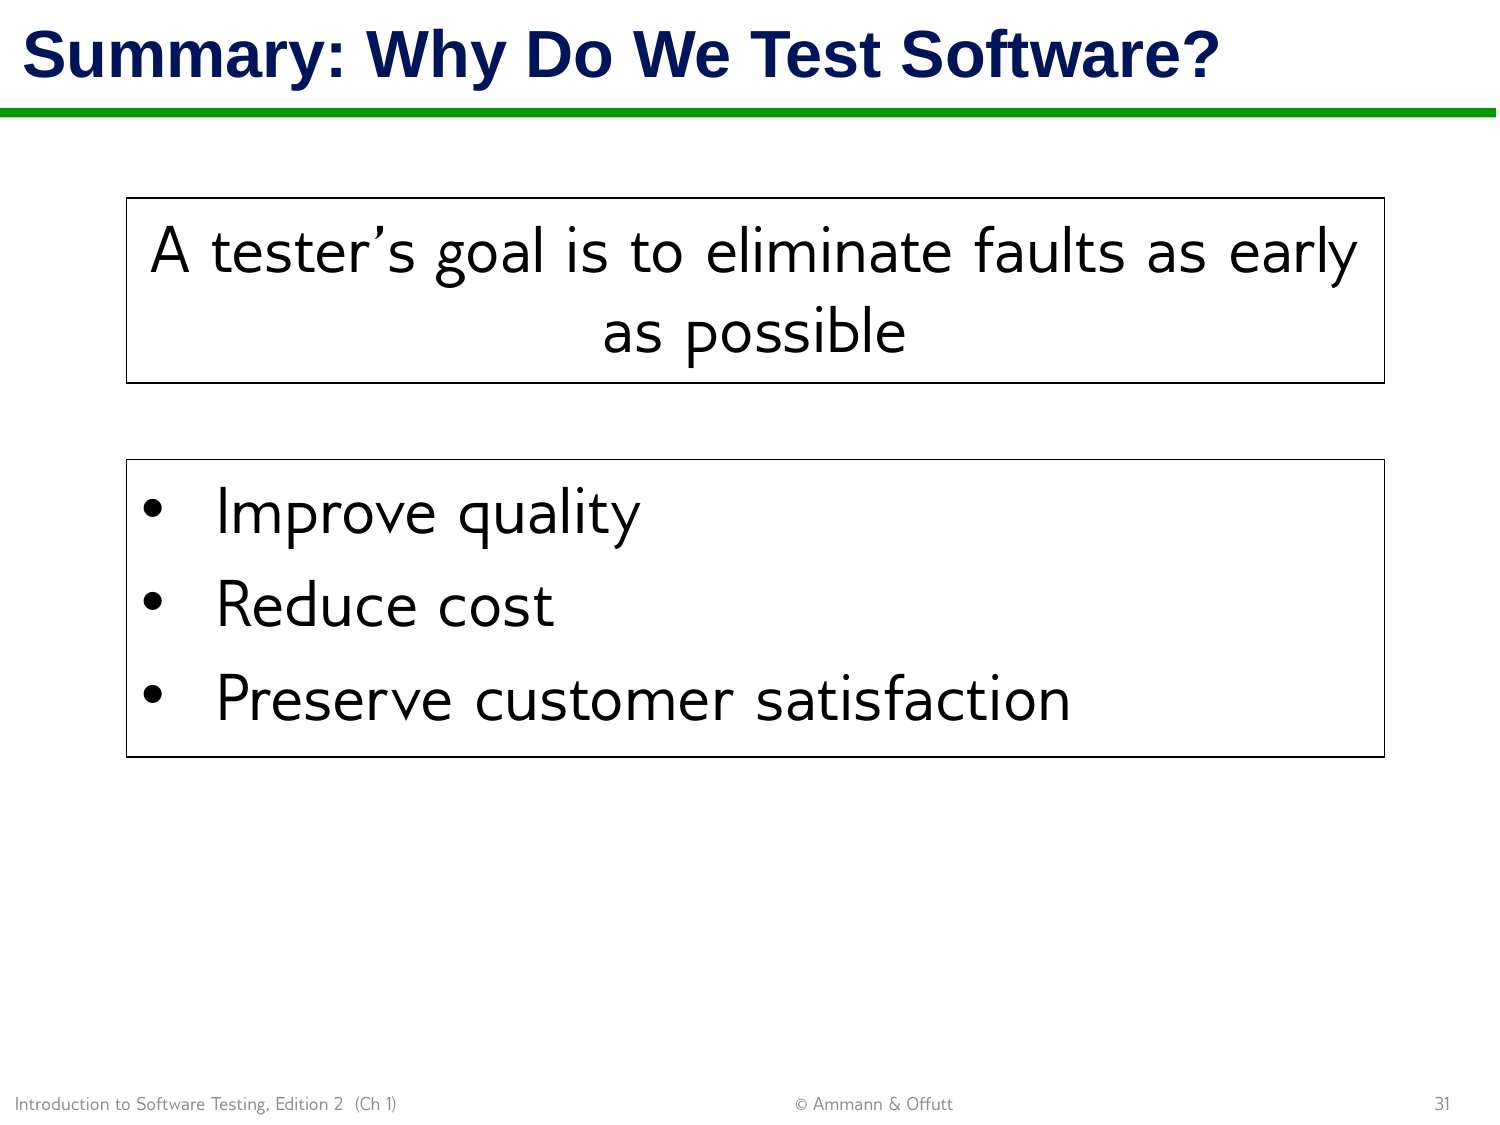

# Summary: Why Do We Test Software?
A tester’s goal is to eliminate faults as early as possible
Improve quality
Reduce cost
Preserve customer satisfaction
31
Introduction to Software Testing, Edition 2  (Ch 1)
© Ammann & Offutt